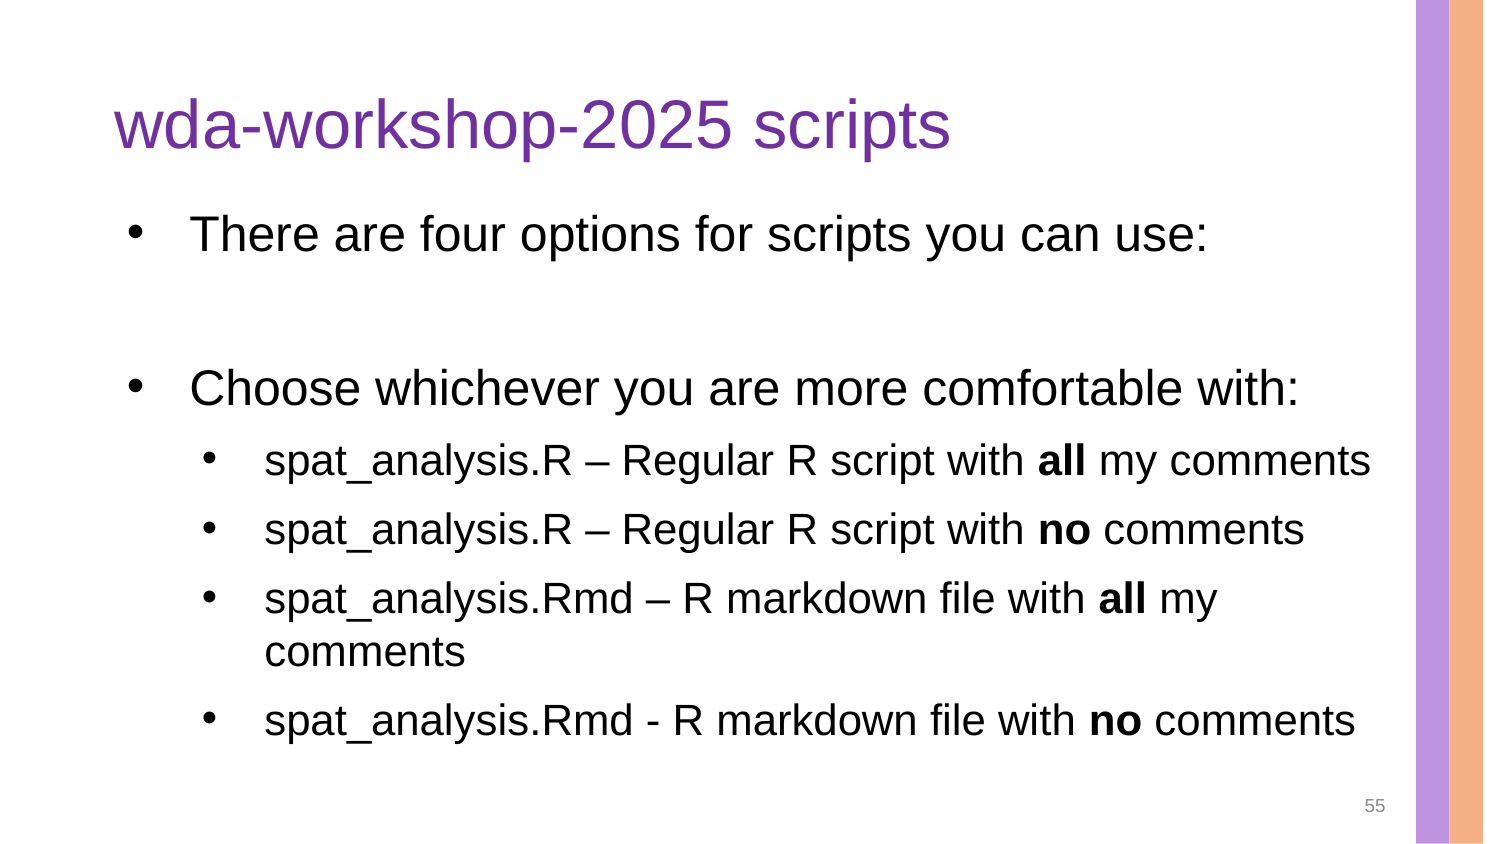

# wda-workshop-2025 scripts
There are four options for scripts you can use:

Choose whichever you are more comfortable with:
spat_analysis.R – Regular R script with all my comments
spat_analysis.R – Regular R script with no comments
spat_analysis.Rmd – R markdown file with all my comments
spat_analysis.Rmd - R markdown file with no comments

55